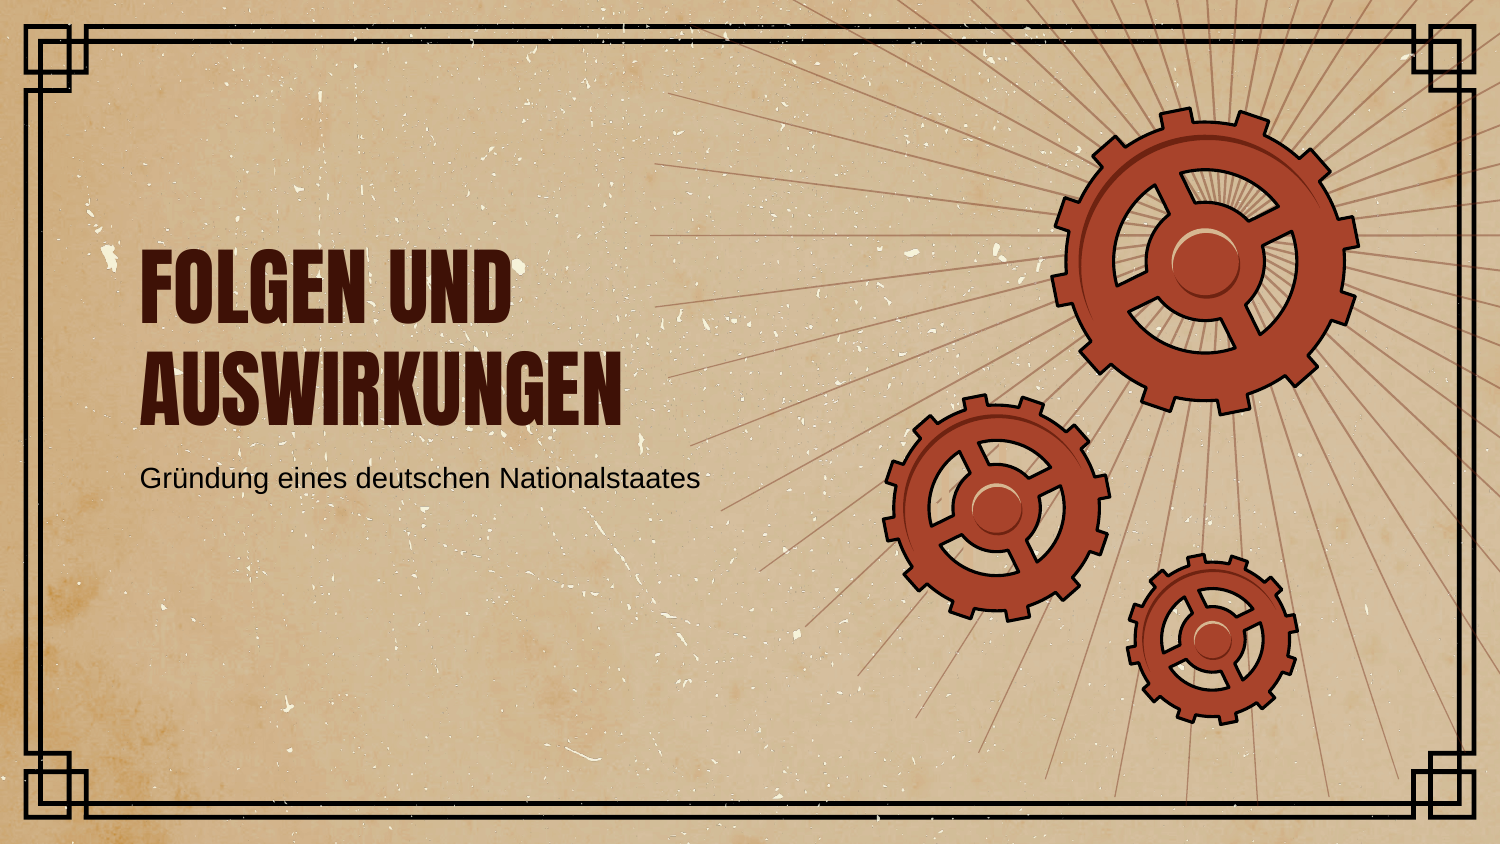

# FOLGEN UND AUSWIRKUNGEN

Gründung eines deutschen Nationalstaates